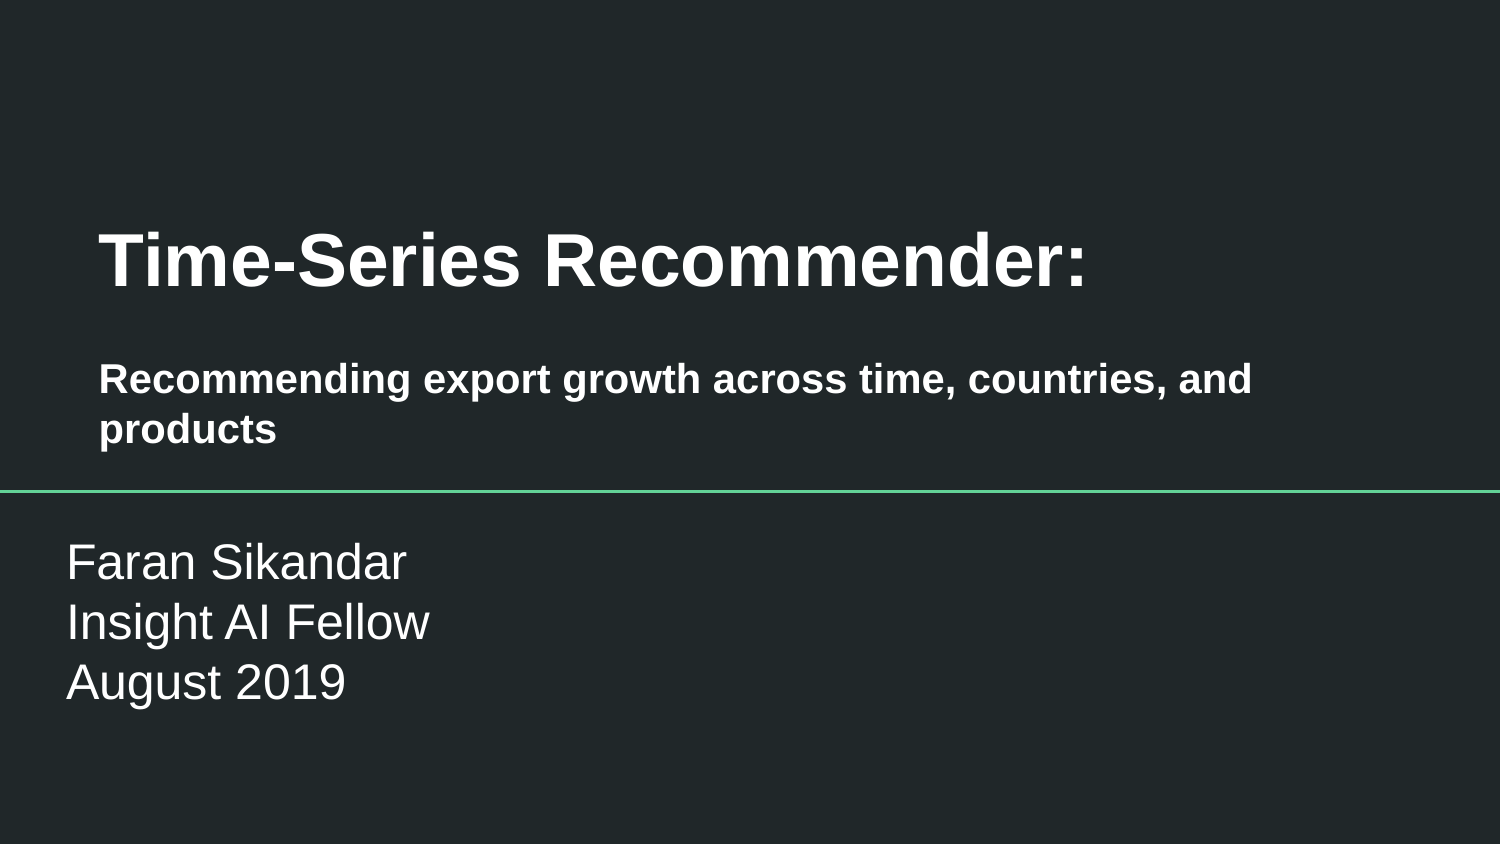

# Time-Series Recommender:

Recommending export growth across time, countries, and products
Faran Sikandar
Insight AI Fellow
August 2019